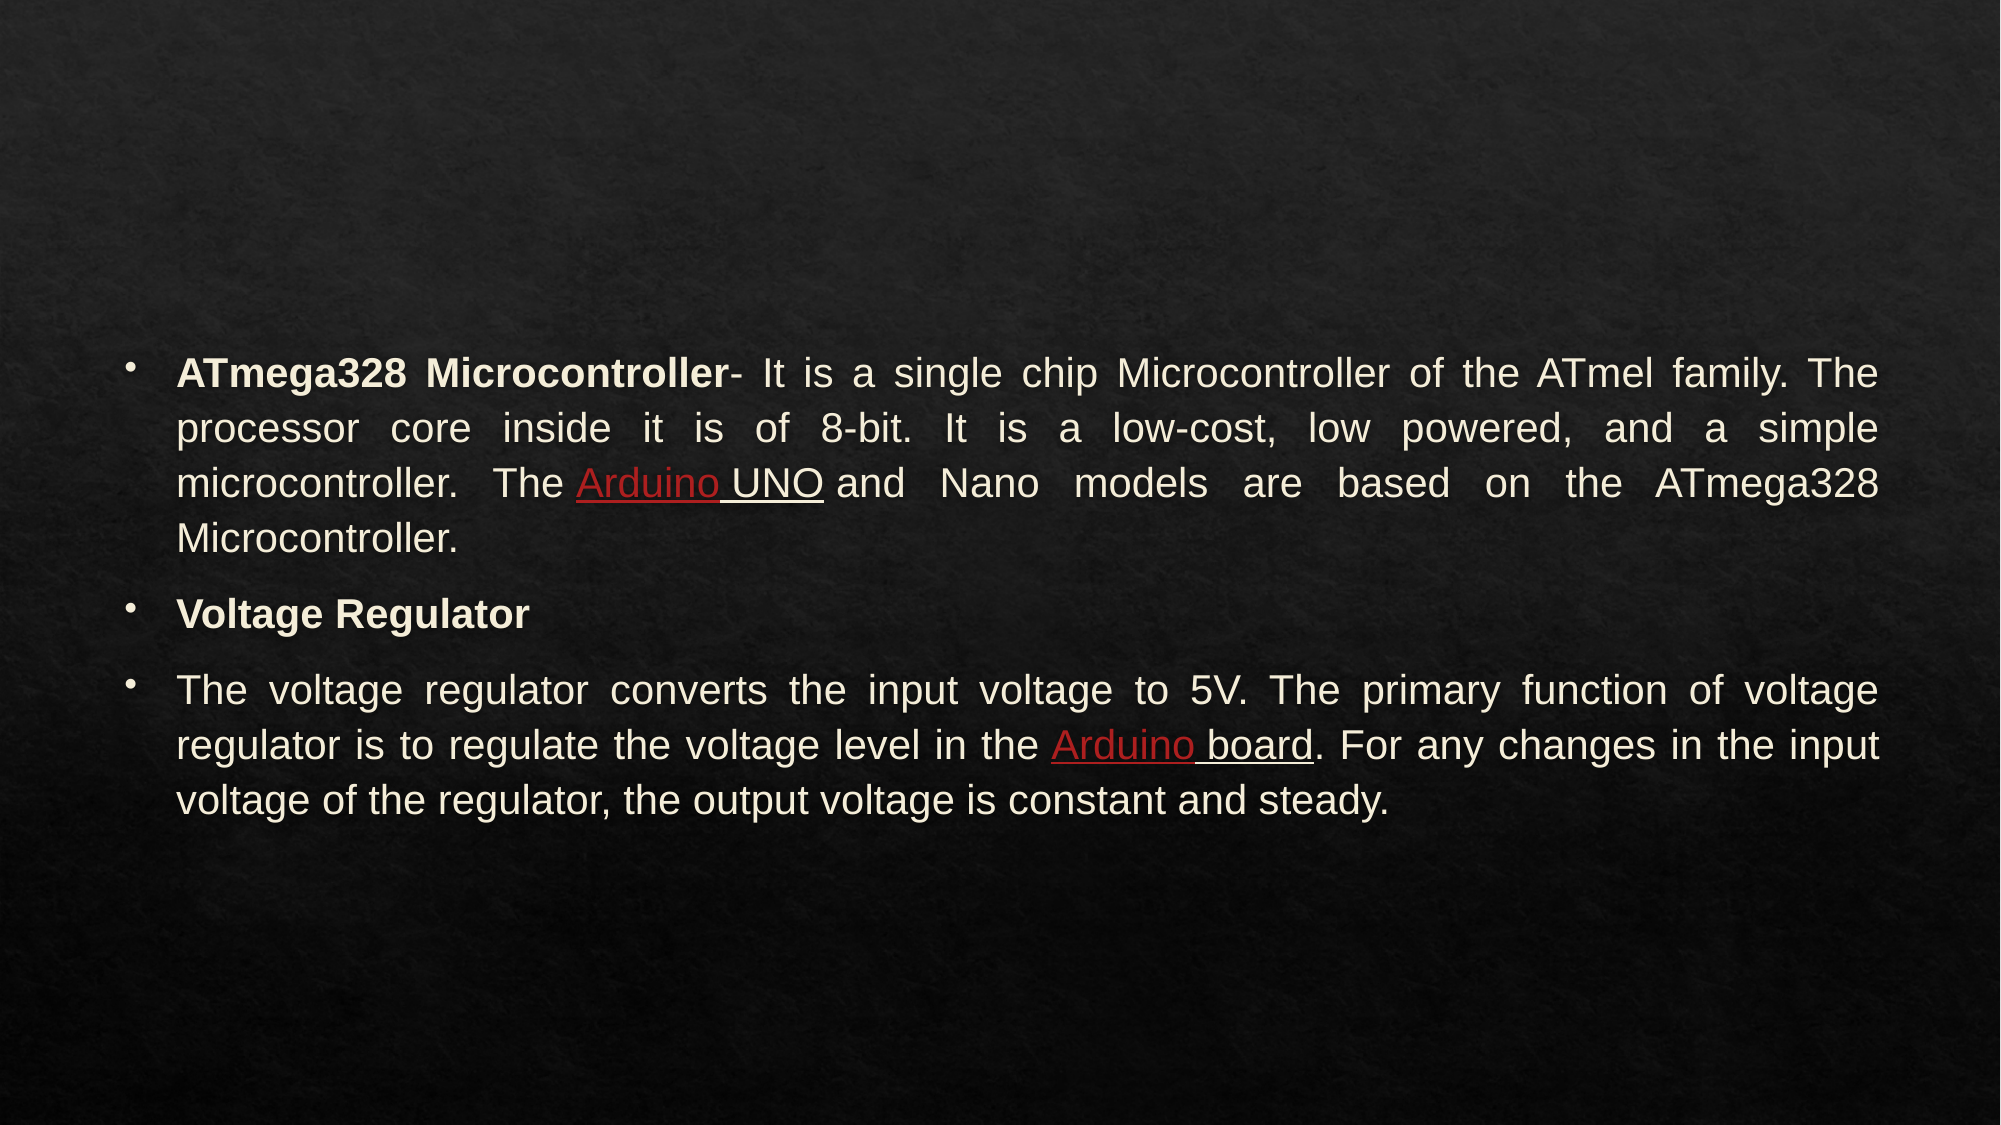

ATmega328 Microcontroller- It is a single chip Microcontroller of the ATmel family. The processor core inside it is of 8-bit. It is a low-cost, low powered, and a simple microcontroller. The Arduino UNO and Nano models are based on the ATmega328 Microcontroller.
Voltage Regulator
The voltage regulator converts the input voltage to 5V. The primary function of voltage regulator is to regulate the voltage level in the Arduino board. For any changes in the input voltage of the regulator, the output voltage is constant and steady.